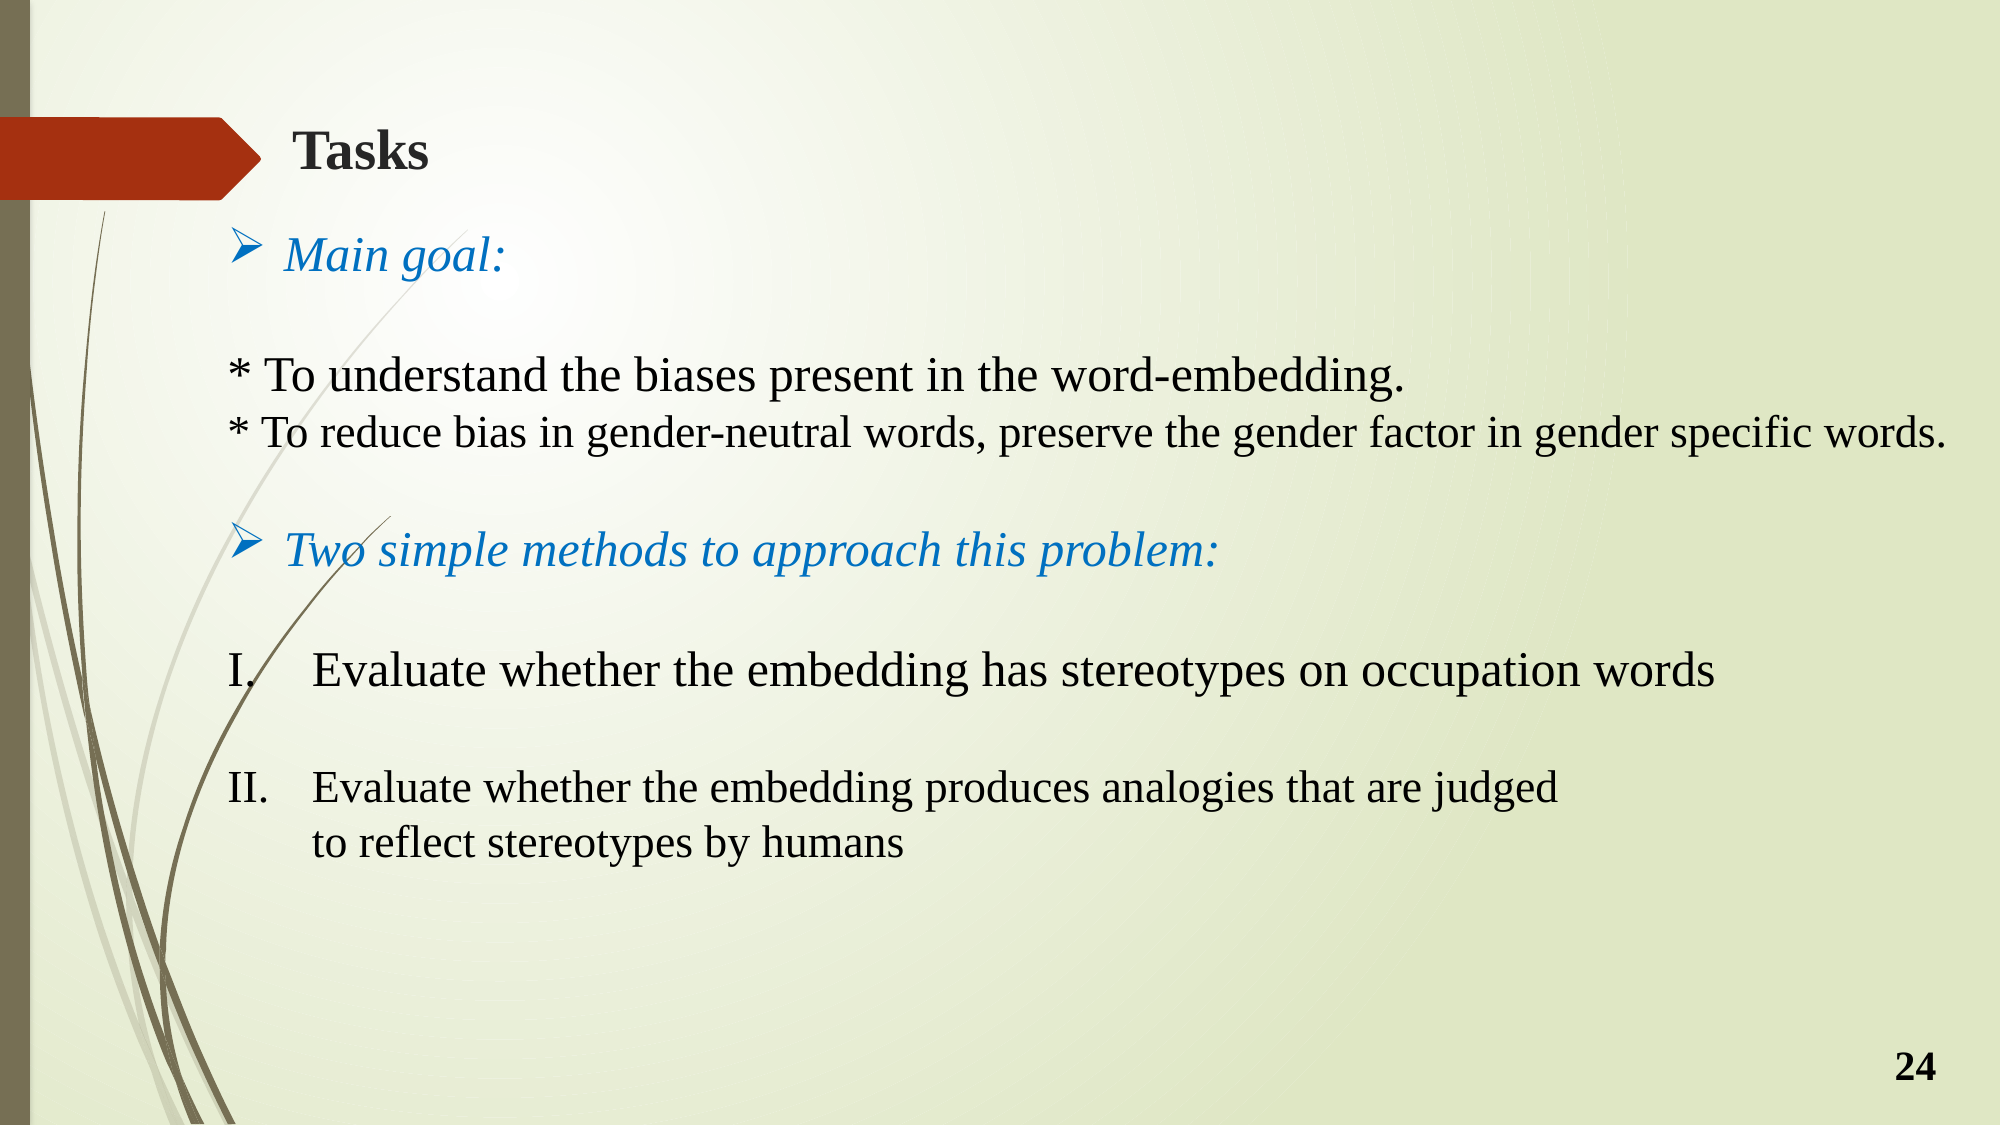

# Tasks
Main goal:

* To understand the biases present in the word-embedding.
* To reduce bias in gender-neutral words, preserve the gender factor in gender specific words.
Two simple methods to approach this problem:

Evaluate whether the embedding has stereotypes on occupation words
Evaluate whether the embedding produces analogies that are judged
to reflect stereotypes by humans

24